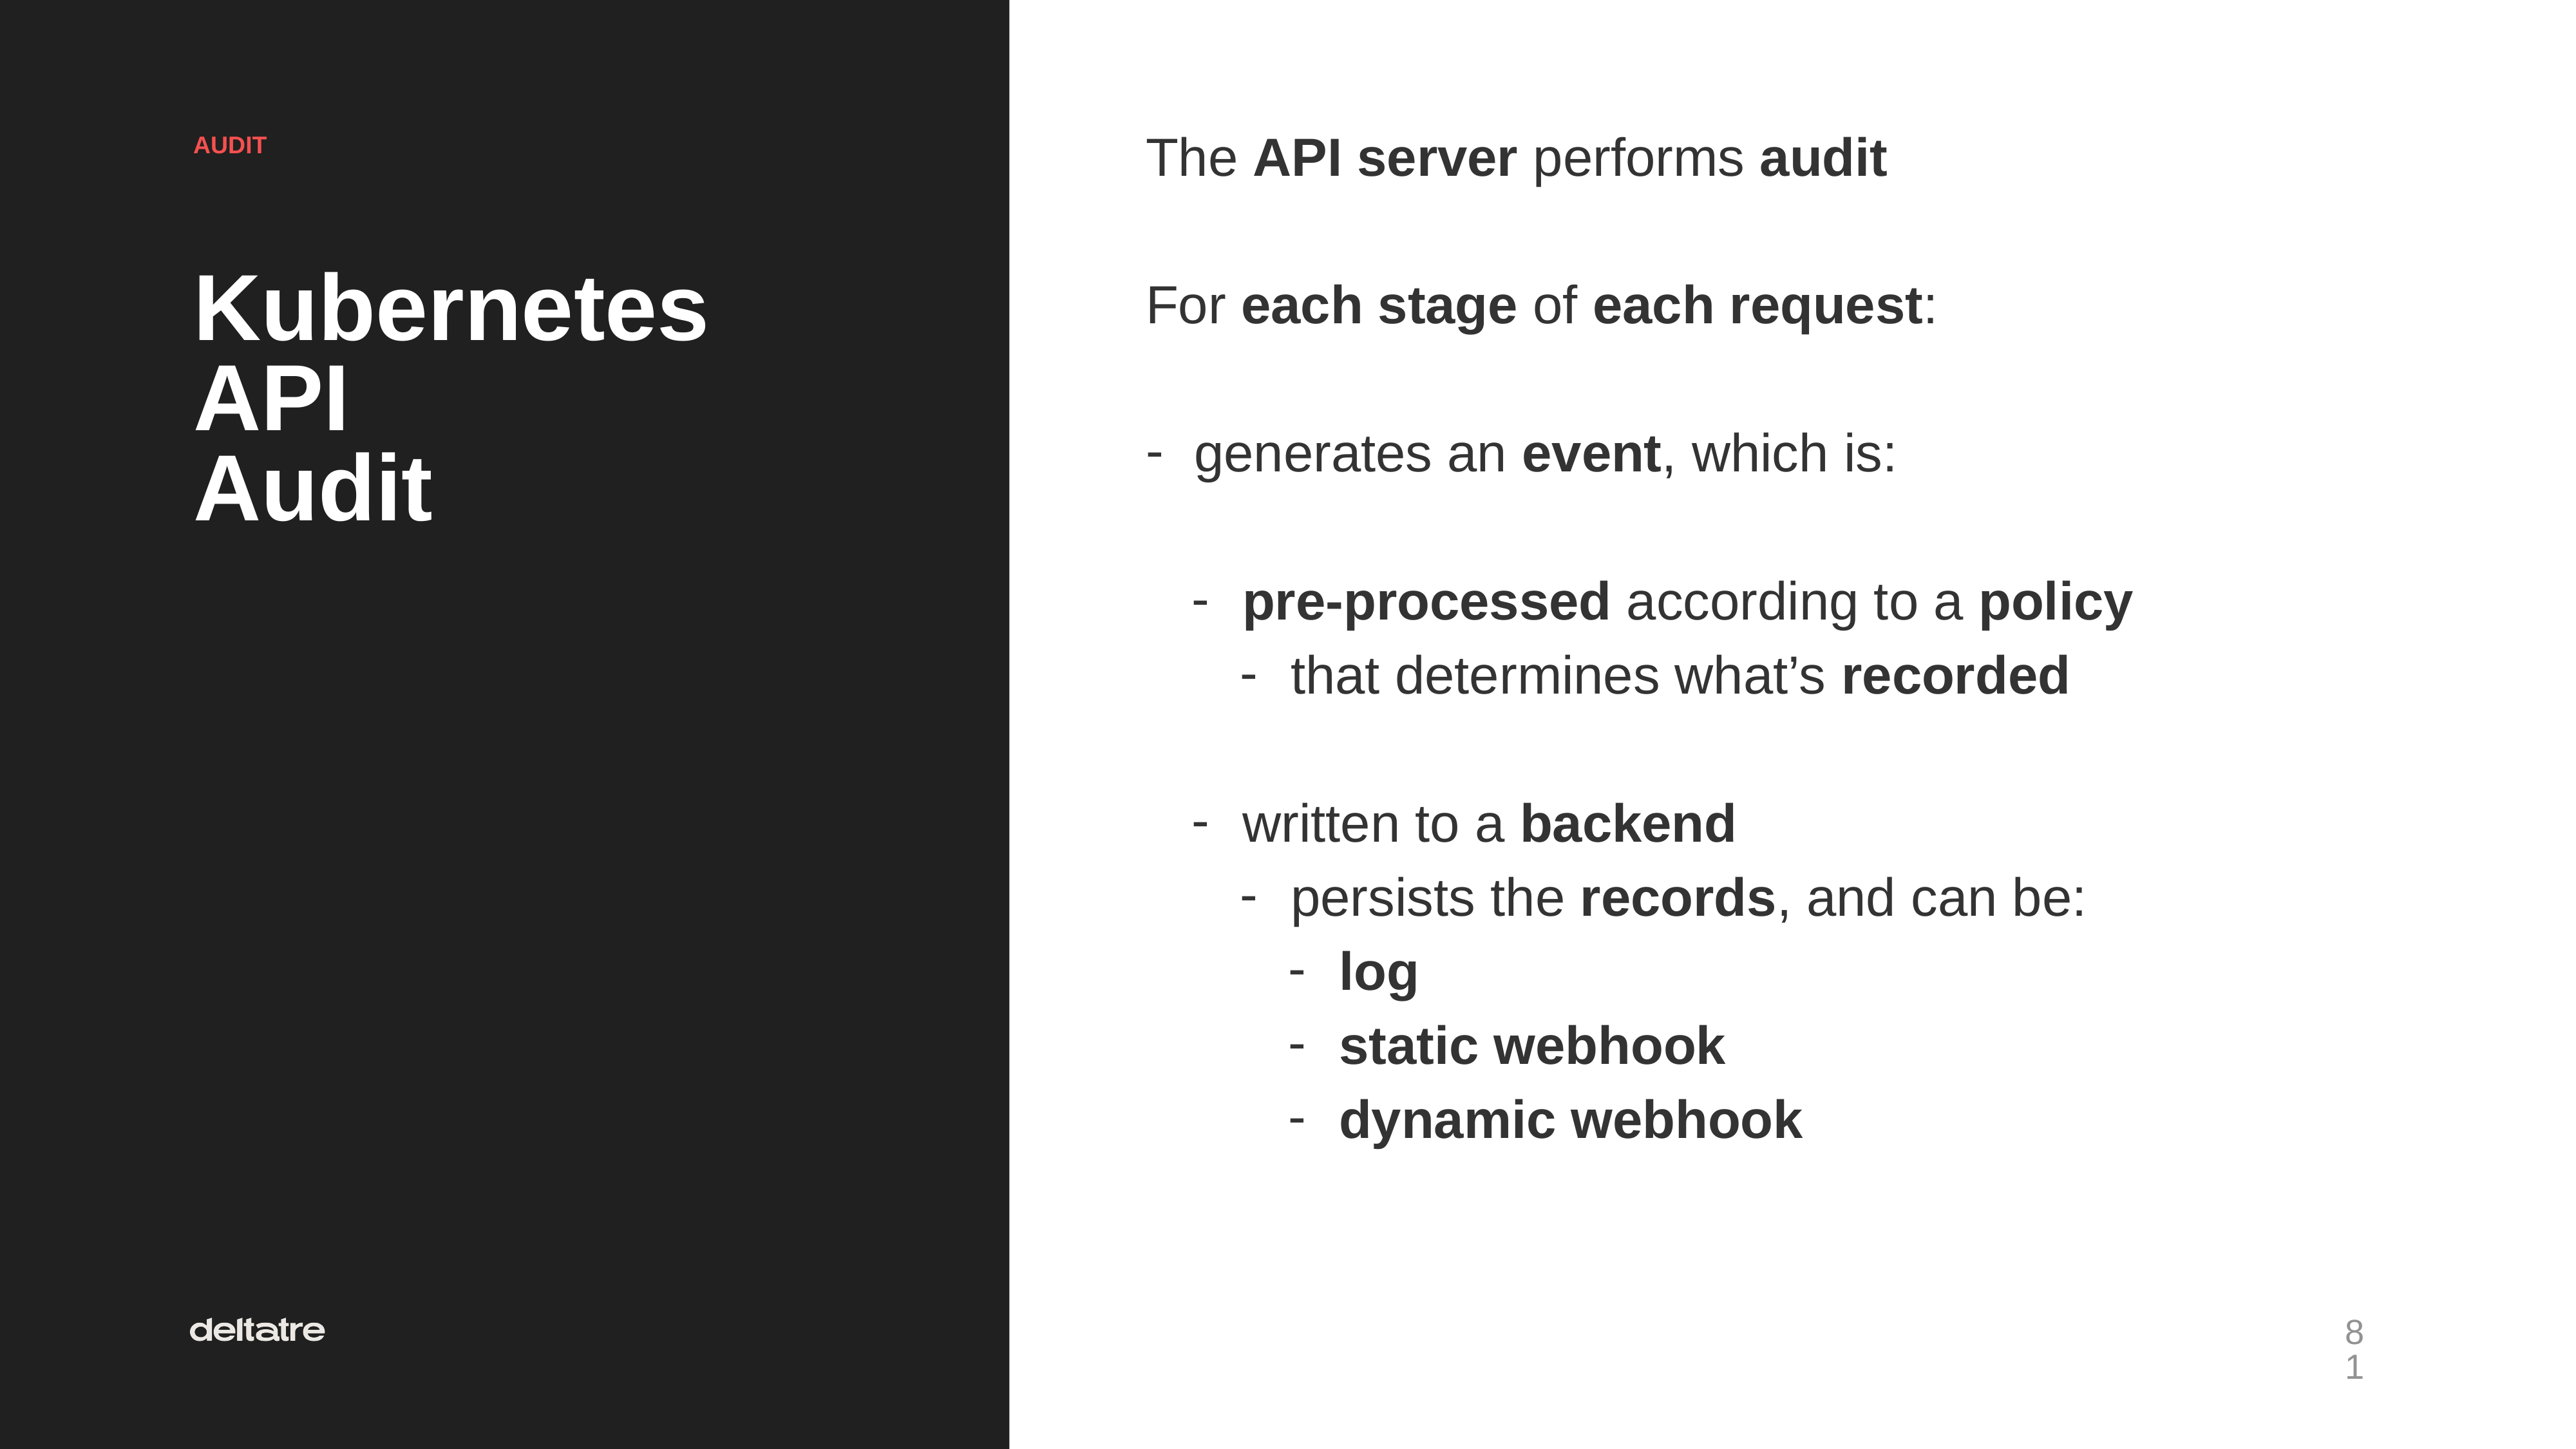

The API server performs audit

For each stage of each request:

generates an event, which is:

pre-processed according to a policy
that determines what’s recorded

written to a backend
persists the records, and can be:
log
static webhook
dynamic webhook
AUDIT
Kubernetes
API
Audit
81